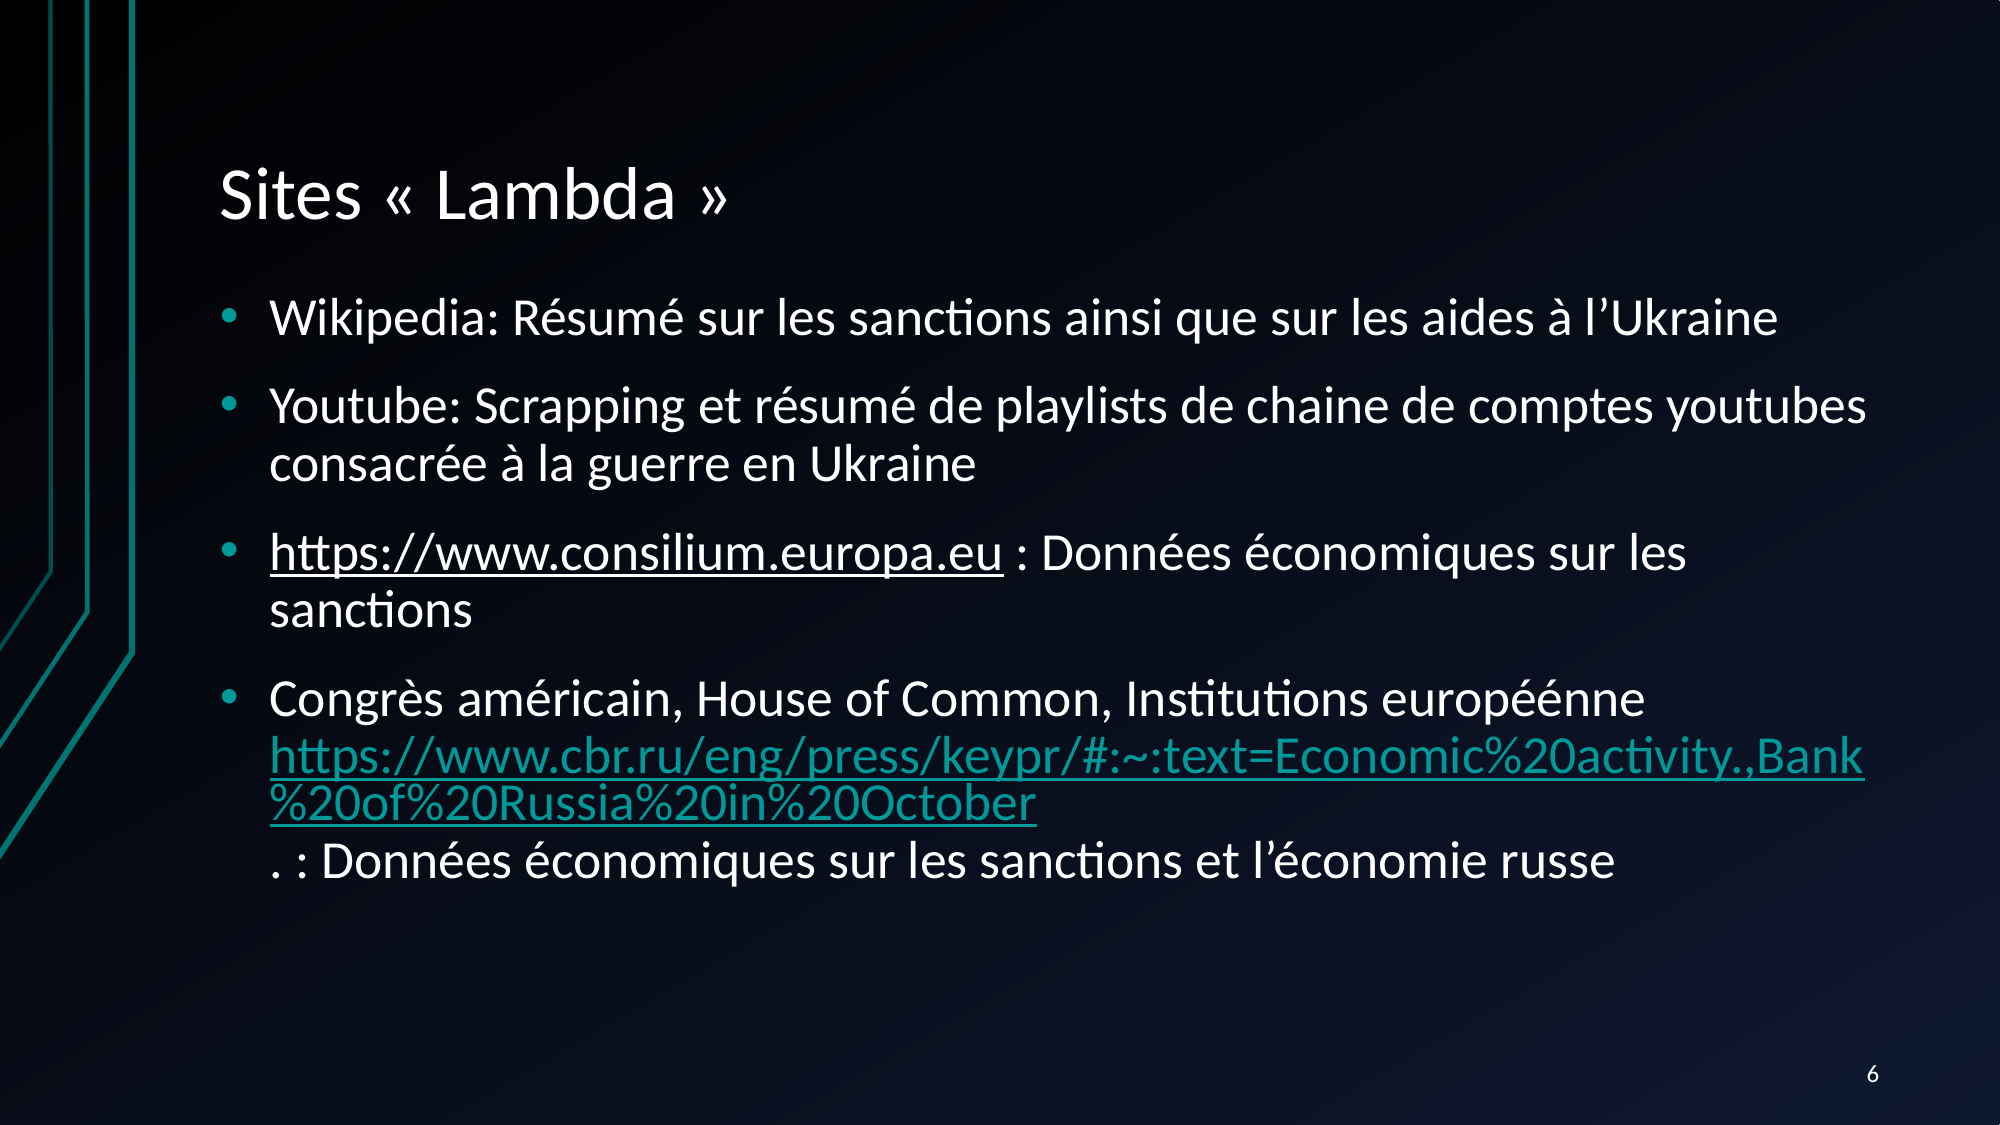

# Sites « Lambda »
Wikipedia: Résumé sur les sanctions ainsi que sur les aides à l’Ukraine
Youtube: Scrapping et résumé de playlists de chaine de comptes youtubes consacrée à la guerre en Ukraine
https://www.consilium.europa.eu : Données économiques sur les sanctions
Congrès américain, House of Common, Institutions européénne https://www.cbr.ru/eng/press/keypr/#:~:text=Economic%20activity.,Bank%20of%20Russia%20in%20October. : Données économiques sur les sanctions et l’économie russe

6